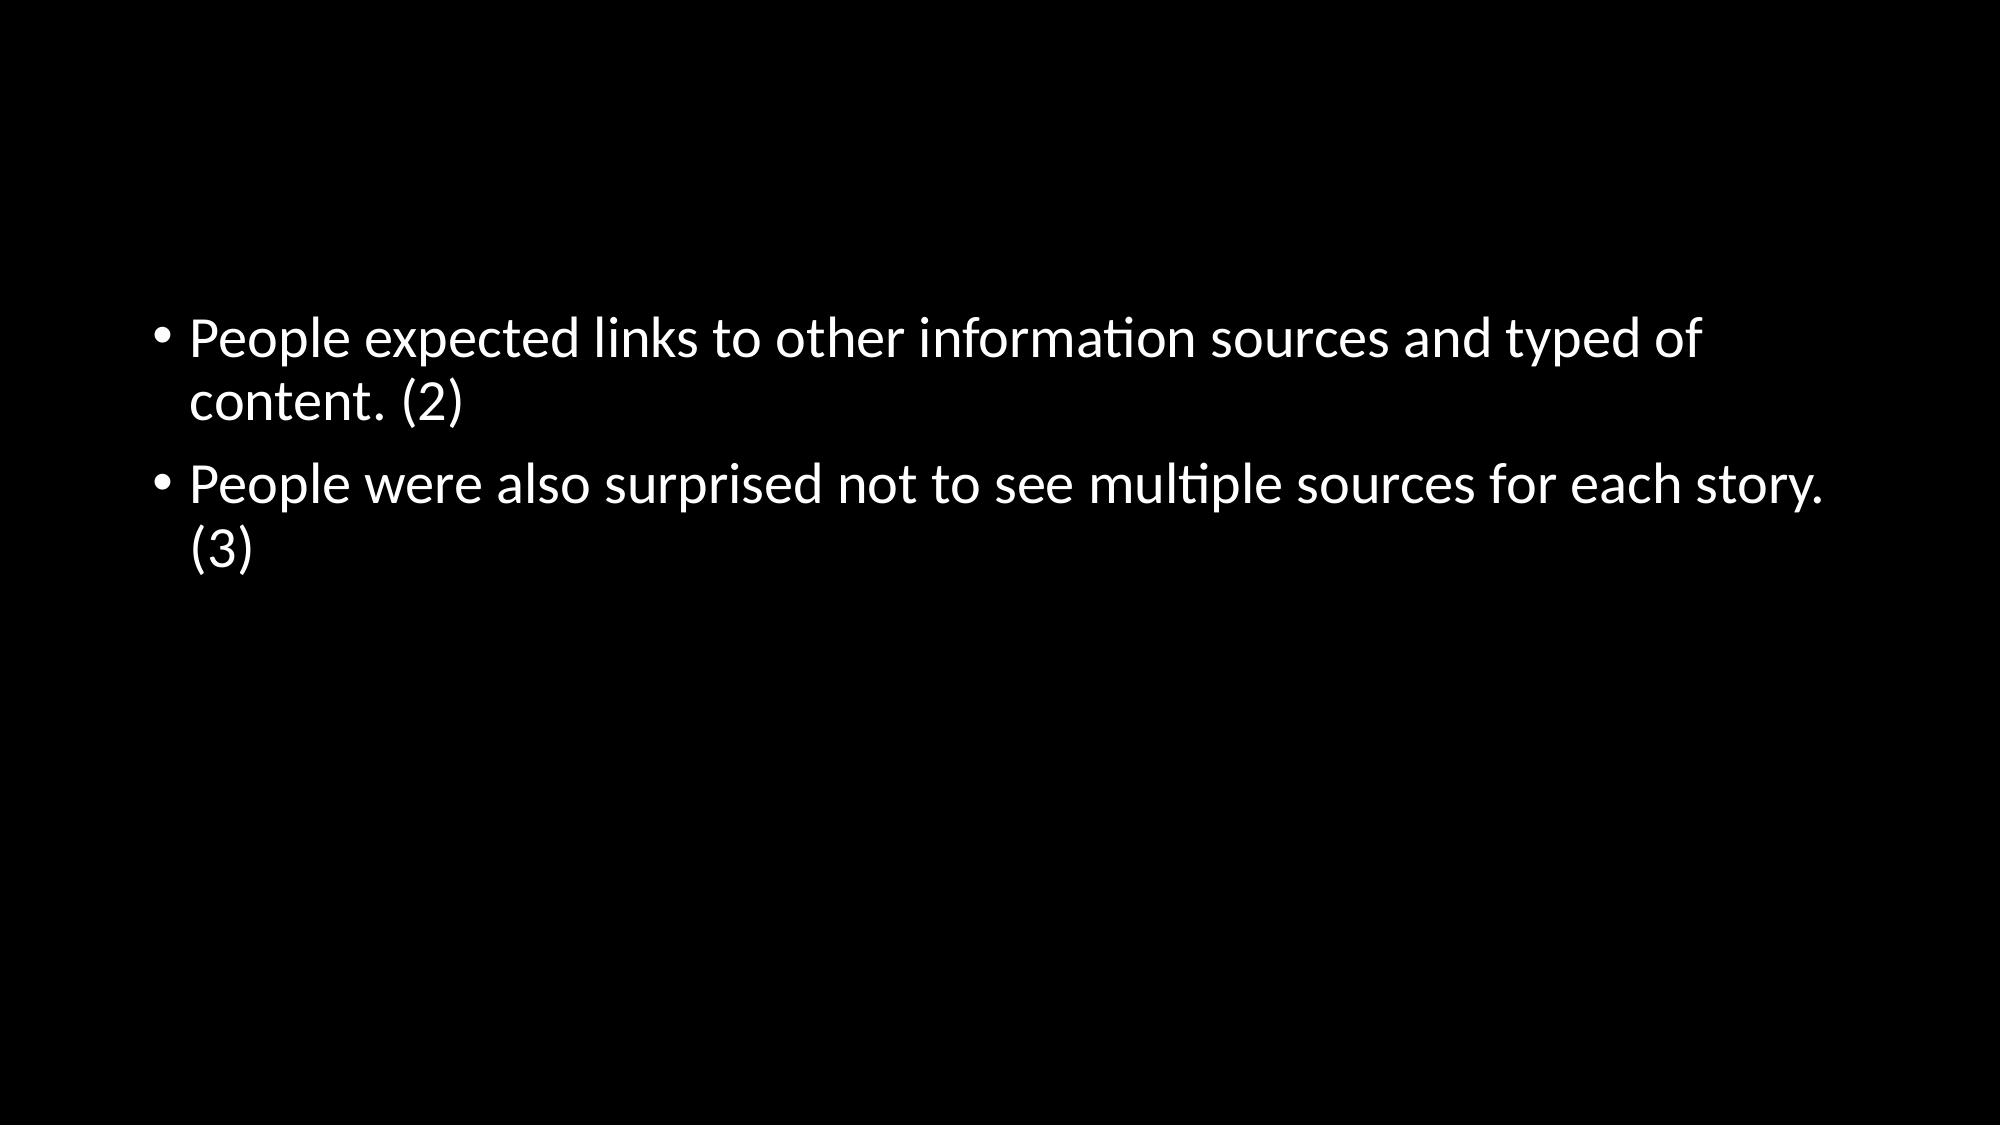

#
People expected links to other information sources and typed of content. (2)
People were also surprised not to see multiple sources for each story.(3)